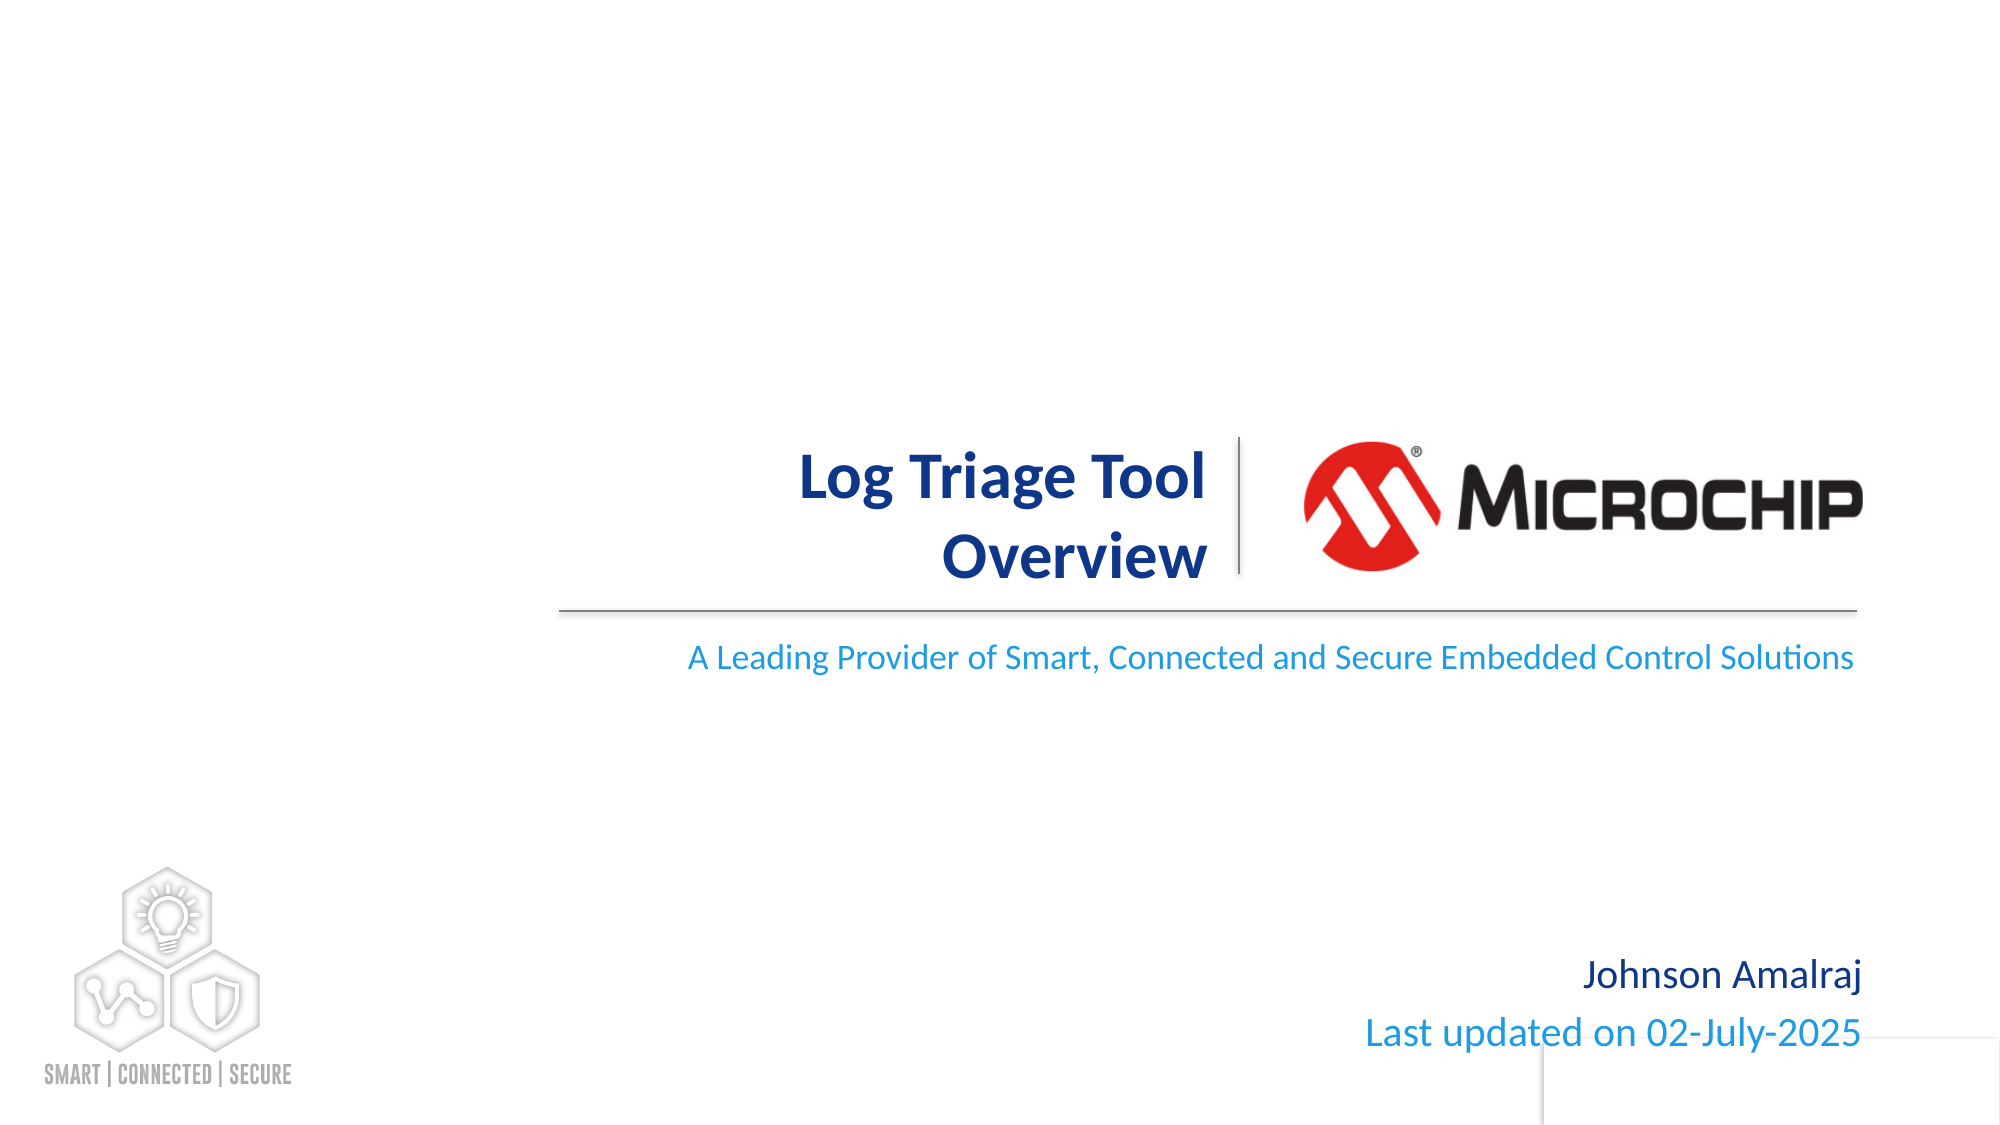

# Log Triage Tool Overview
Johnson Amalraj
Last updated on 02-July-2025